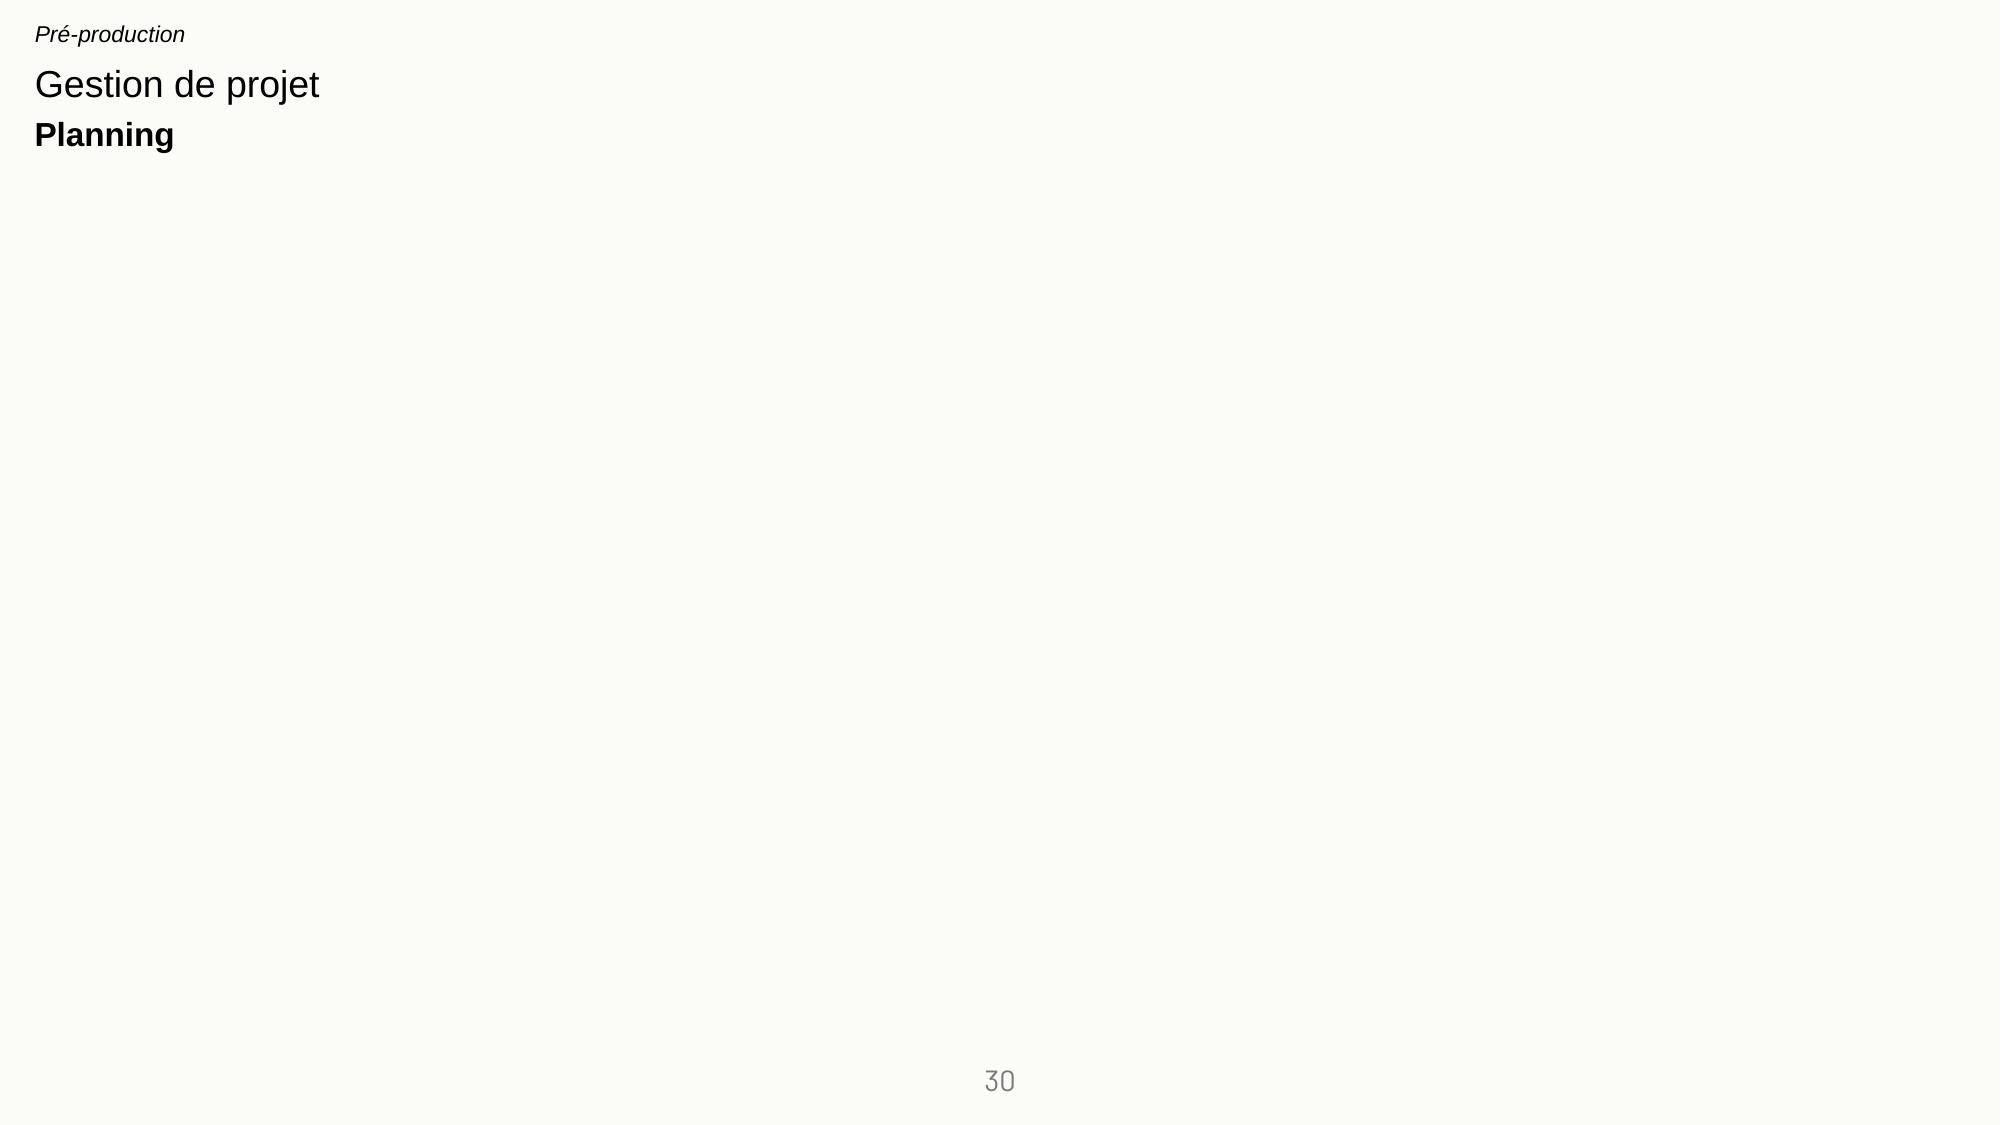

# Pré-production
Gestion de projet
Planning

30